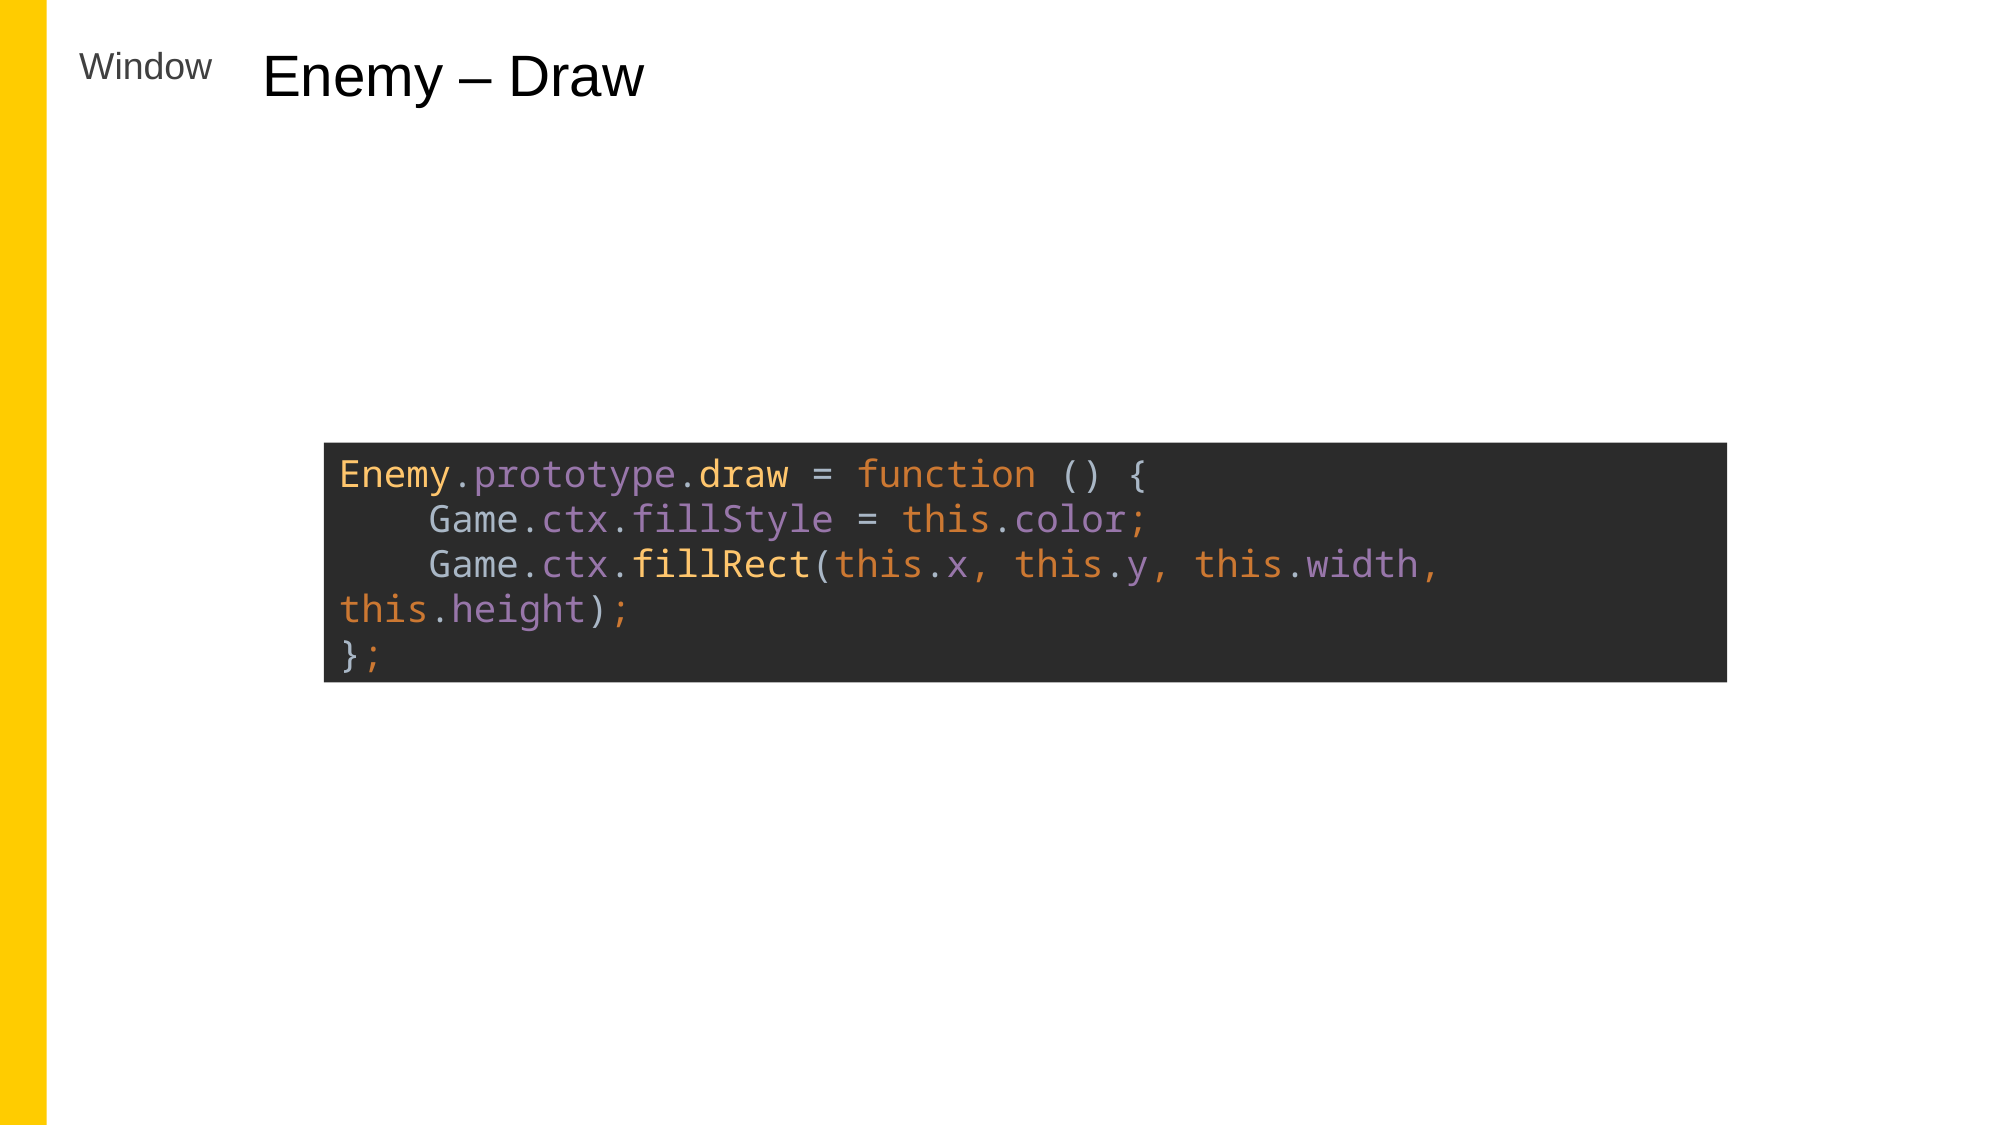

Enemy – Draw
Window
Enemy.prototype.draw = function () {
    Game.ctx.fillStyle = this.color;
    Game.ctx.fillRect(this.x, this.y, this.width, this.height);
};